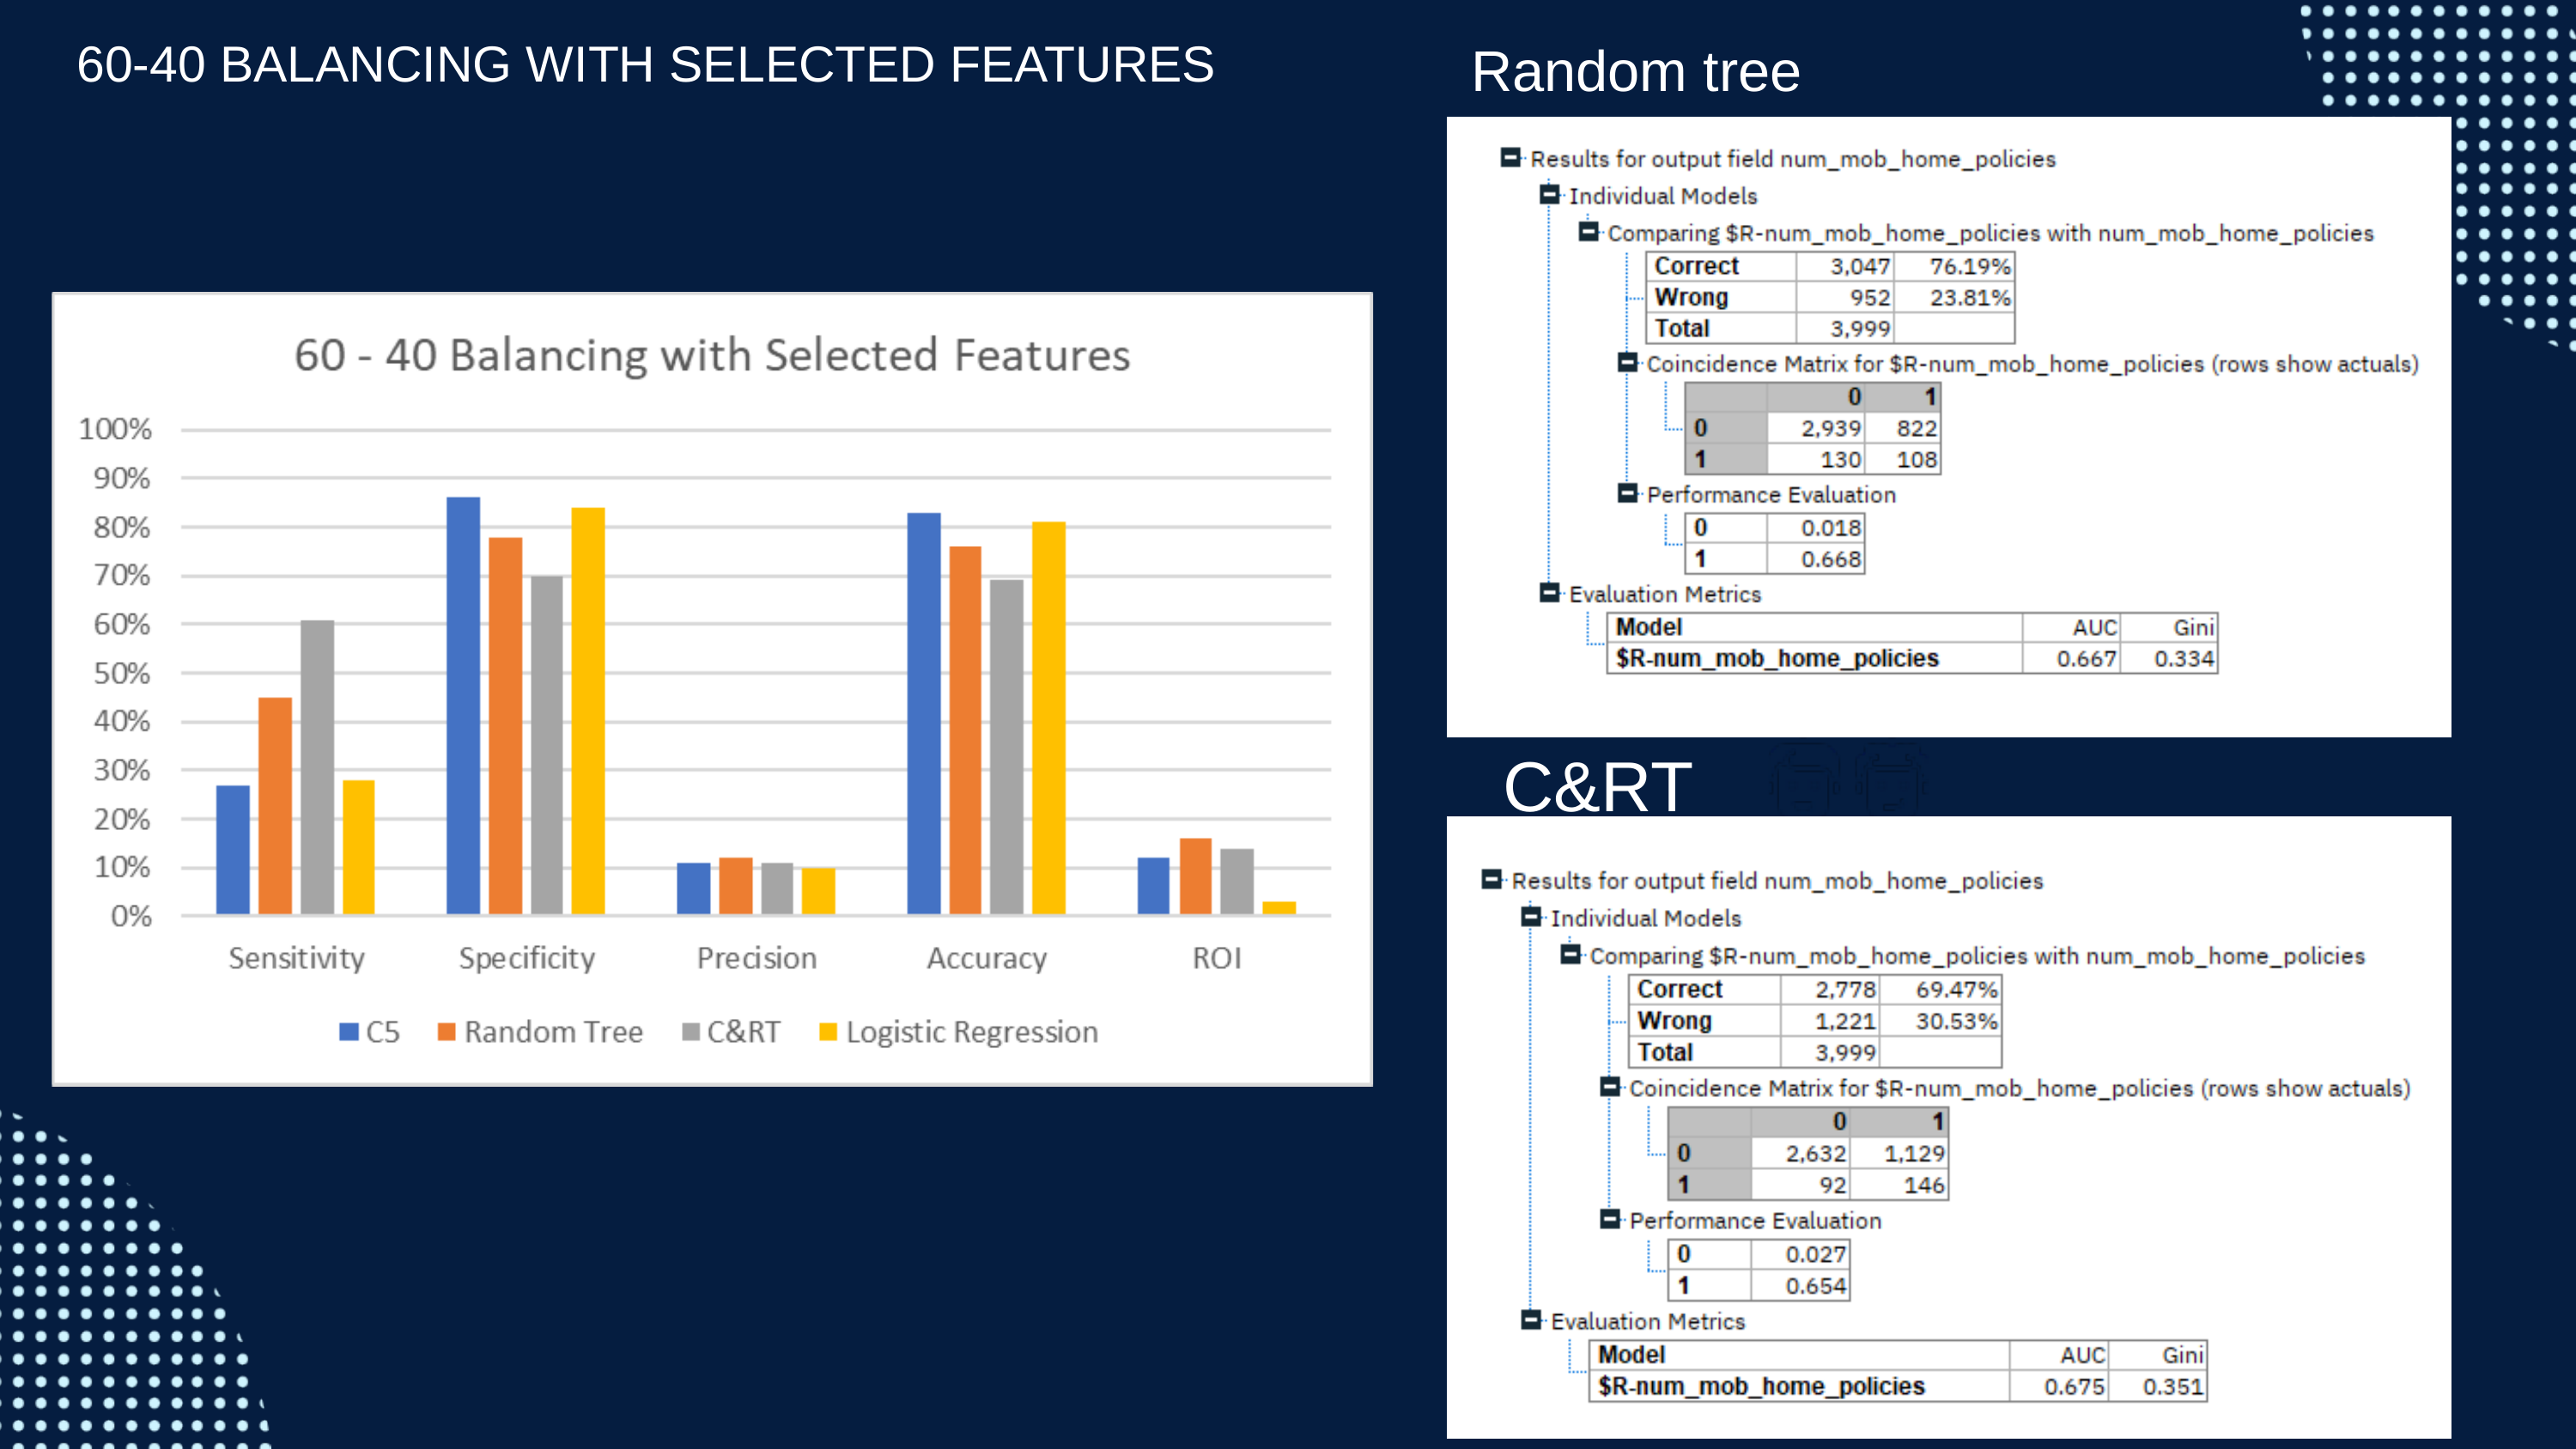

Random tree
 60-40 BALANCING WITH SELECTED FEATURES

C&RT